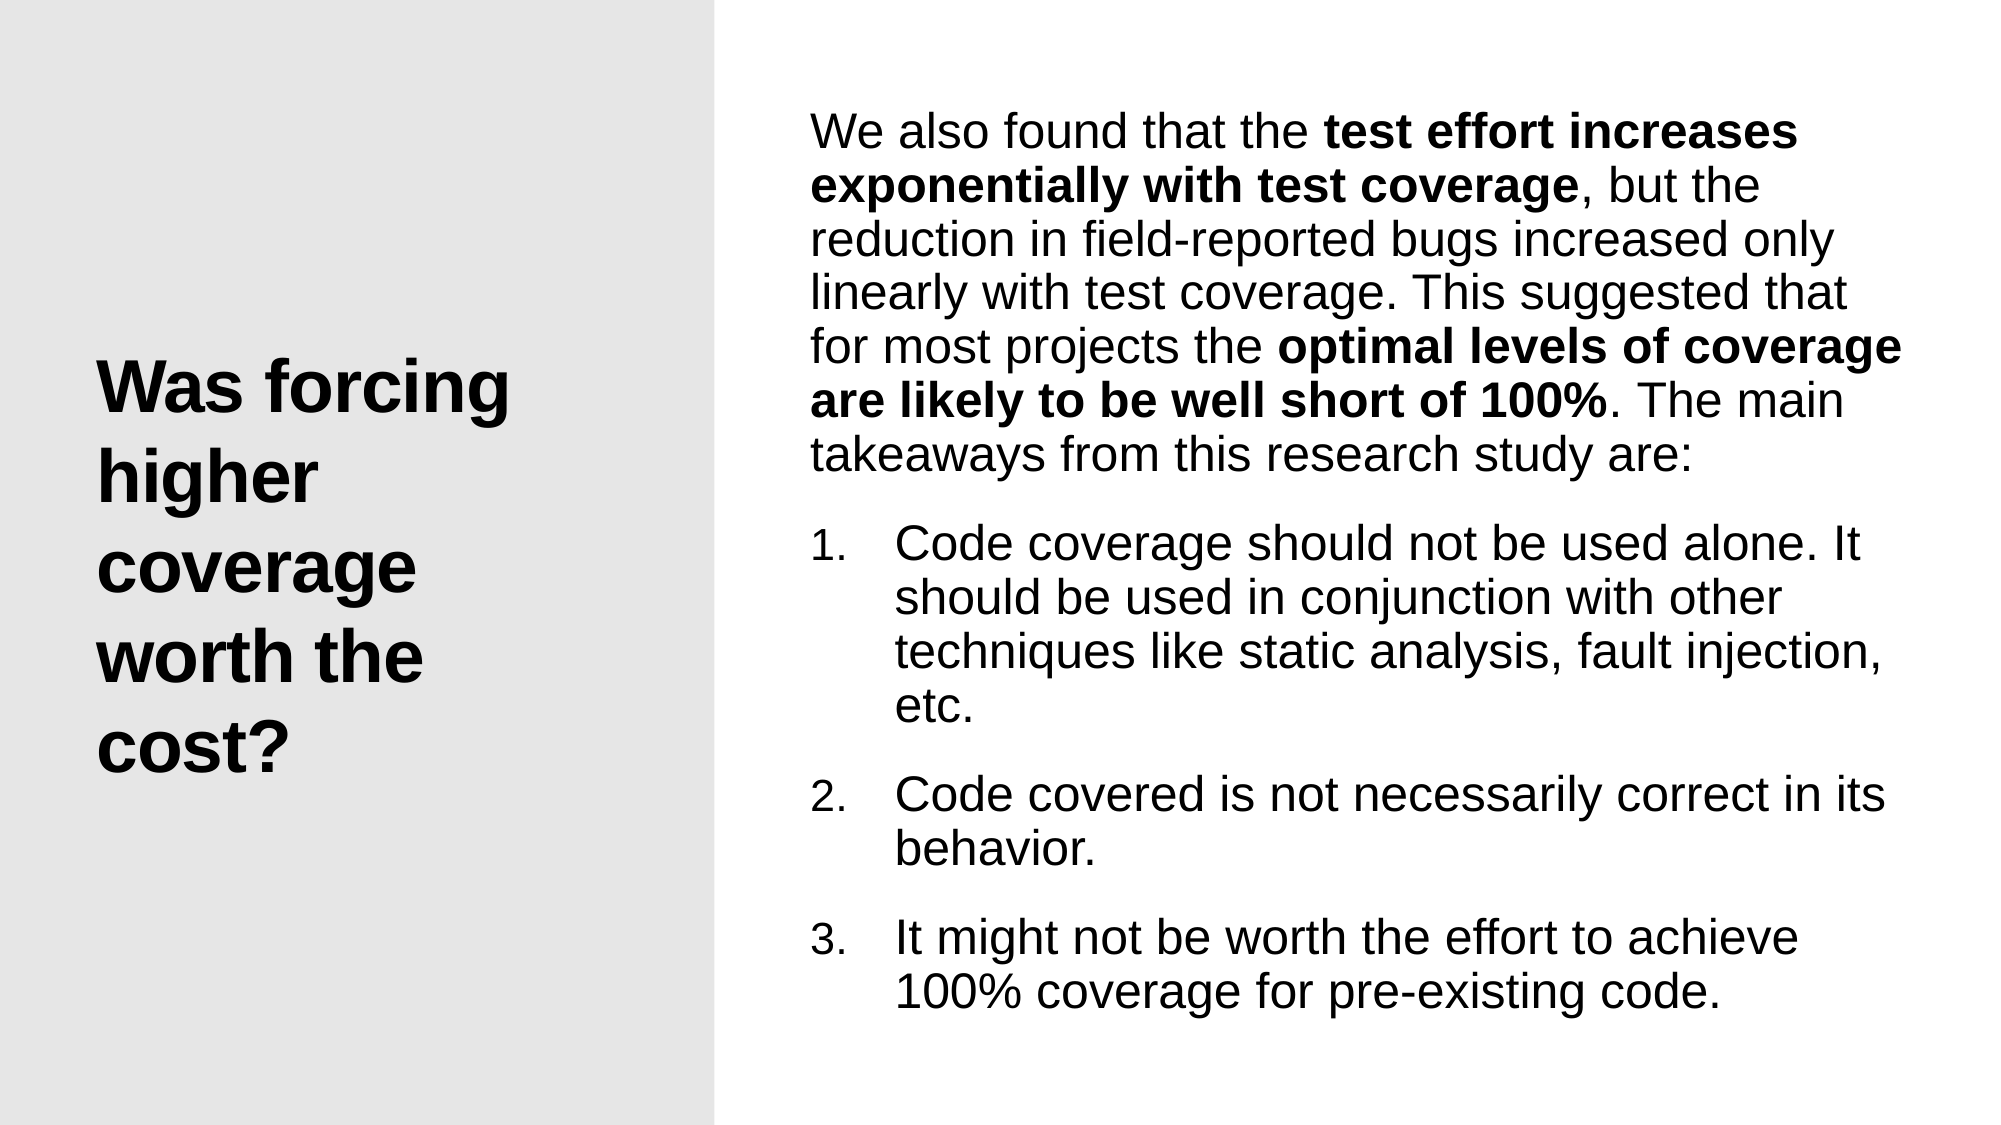

# Was forcing higher coverage worth the cost?
We also found that the test effort increases exponentially with test coverage, but the reduction in field-reported bugs increased only linearly with test coverage. This suggested that for most projects the optimal levels of coverage are likely to be well short of 100%. The main takeaways from this research study are:
Code coverage should not be used alone. It should be used in conjunction with other techniques like static analysis, fault injection, etc.
Code covered is not necessarily correct in its behavior.
It might not be worth the effort to achieve 100% coverage for pre-existing code.